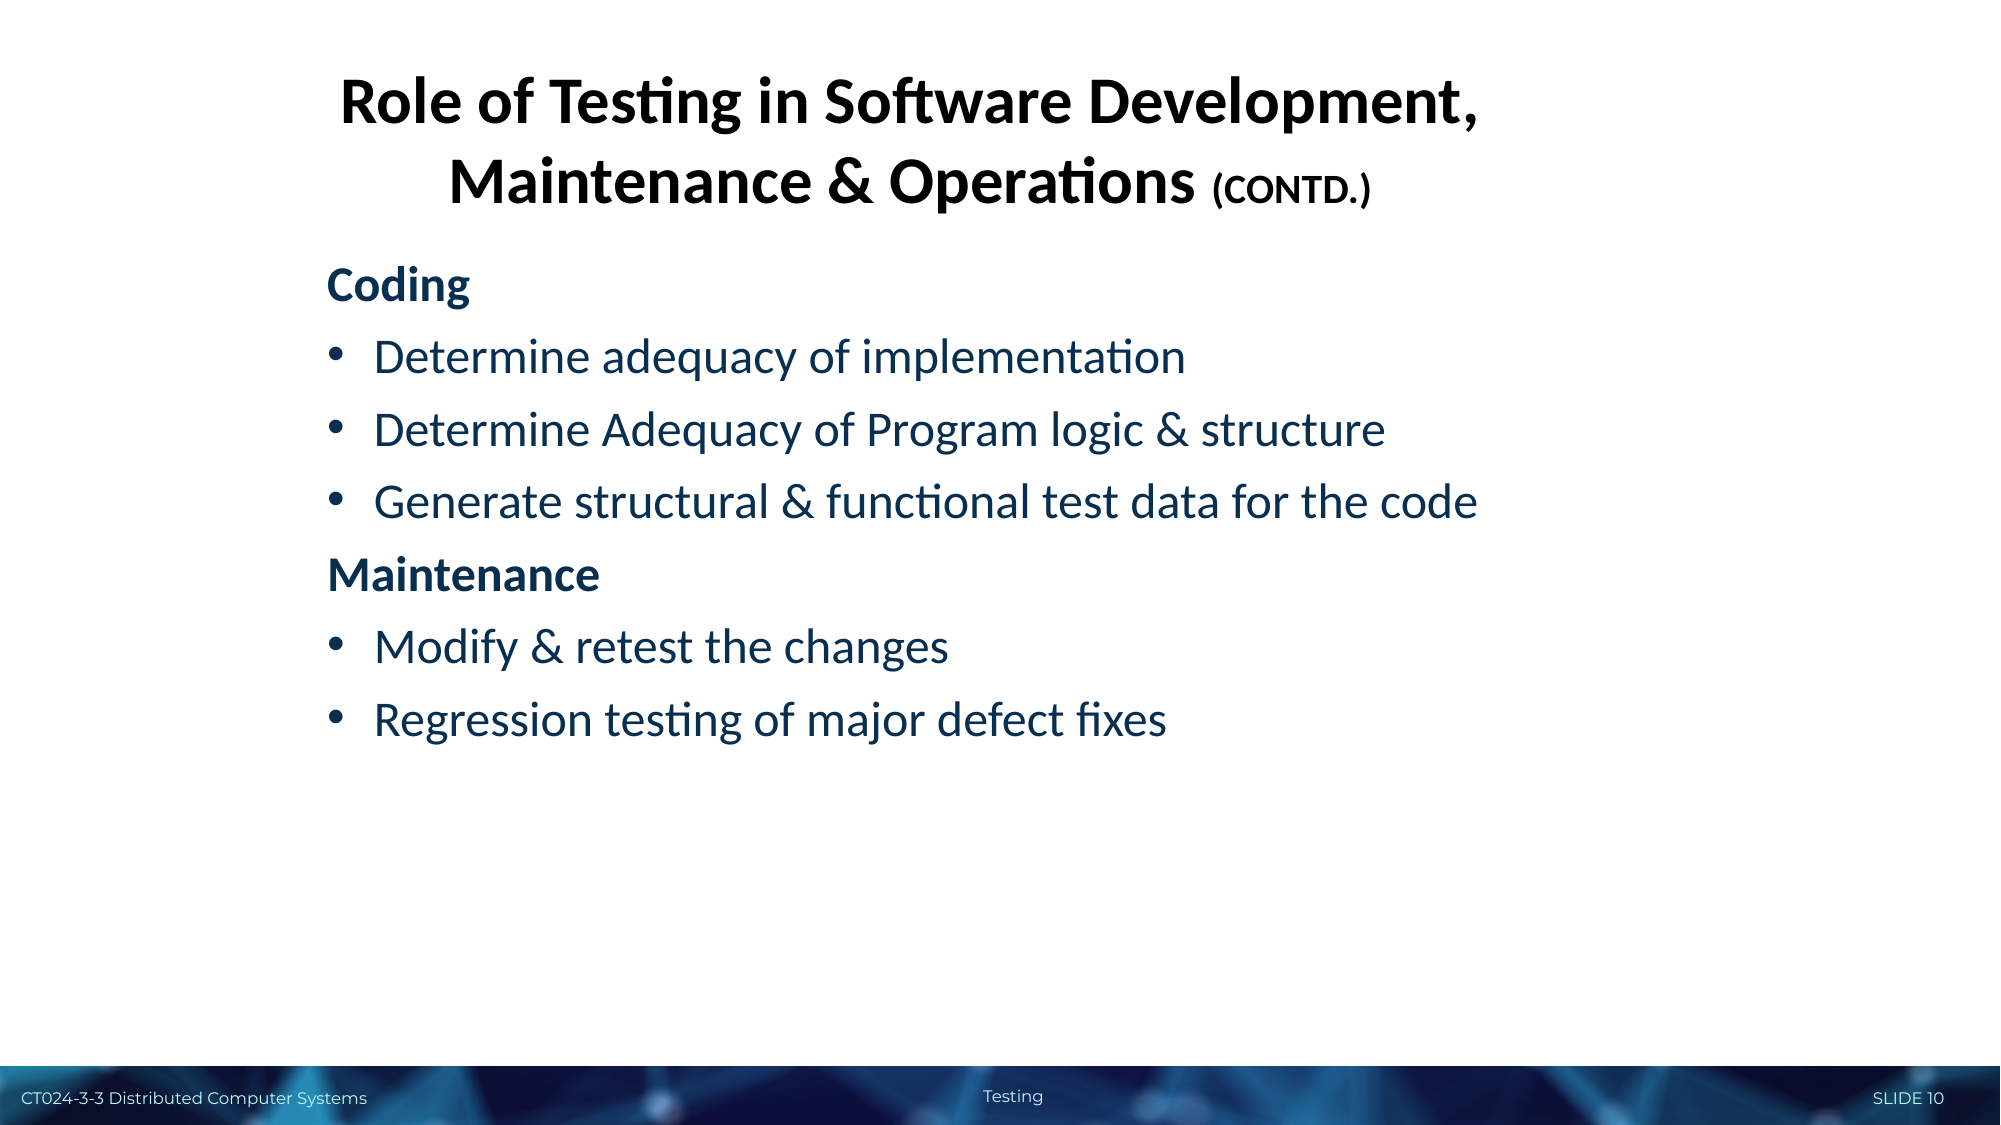

Role of Testing in Software Development, Maintenance & Operations (CONTD.)
Coding
Determine adequacy of implementation
Determine Adequacy of Program logic & structure
Generate structural & functional test data for the code
Maintenance
Modify & retest the changes
Regression testing of major defect fixes